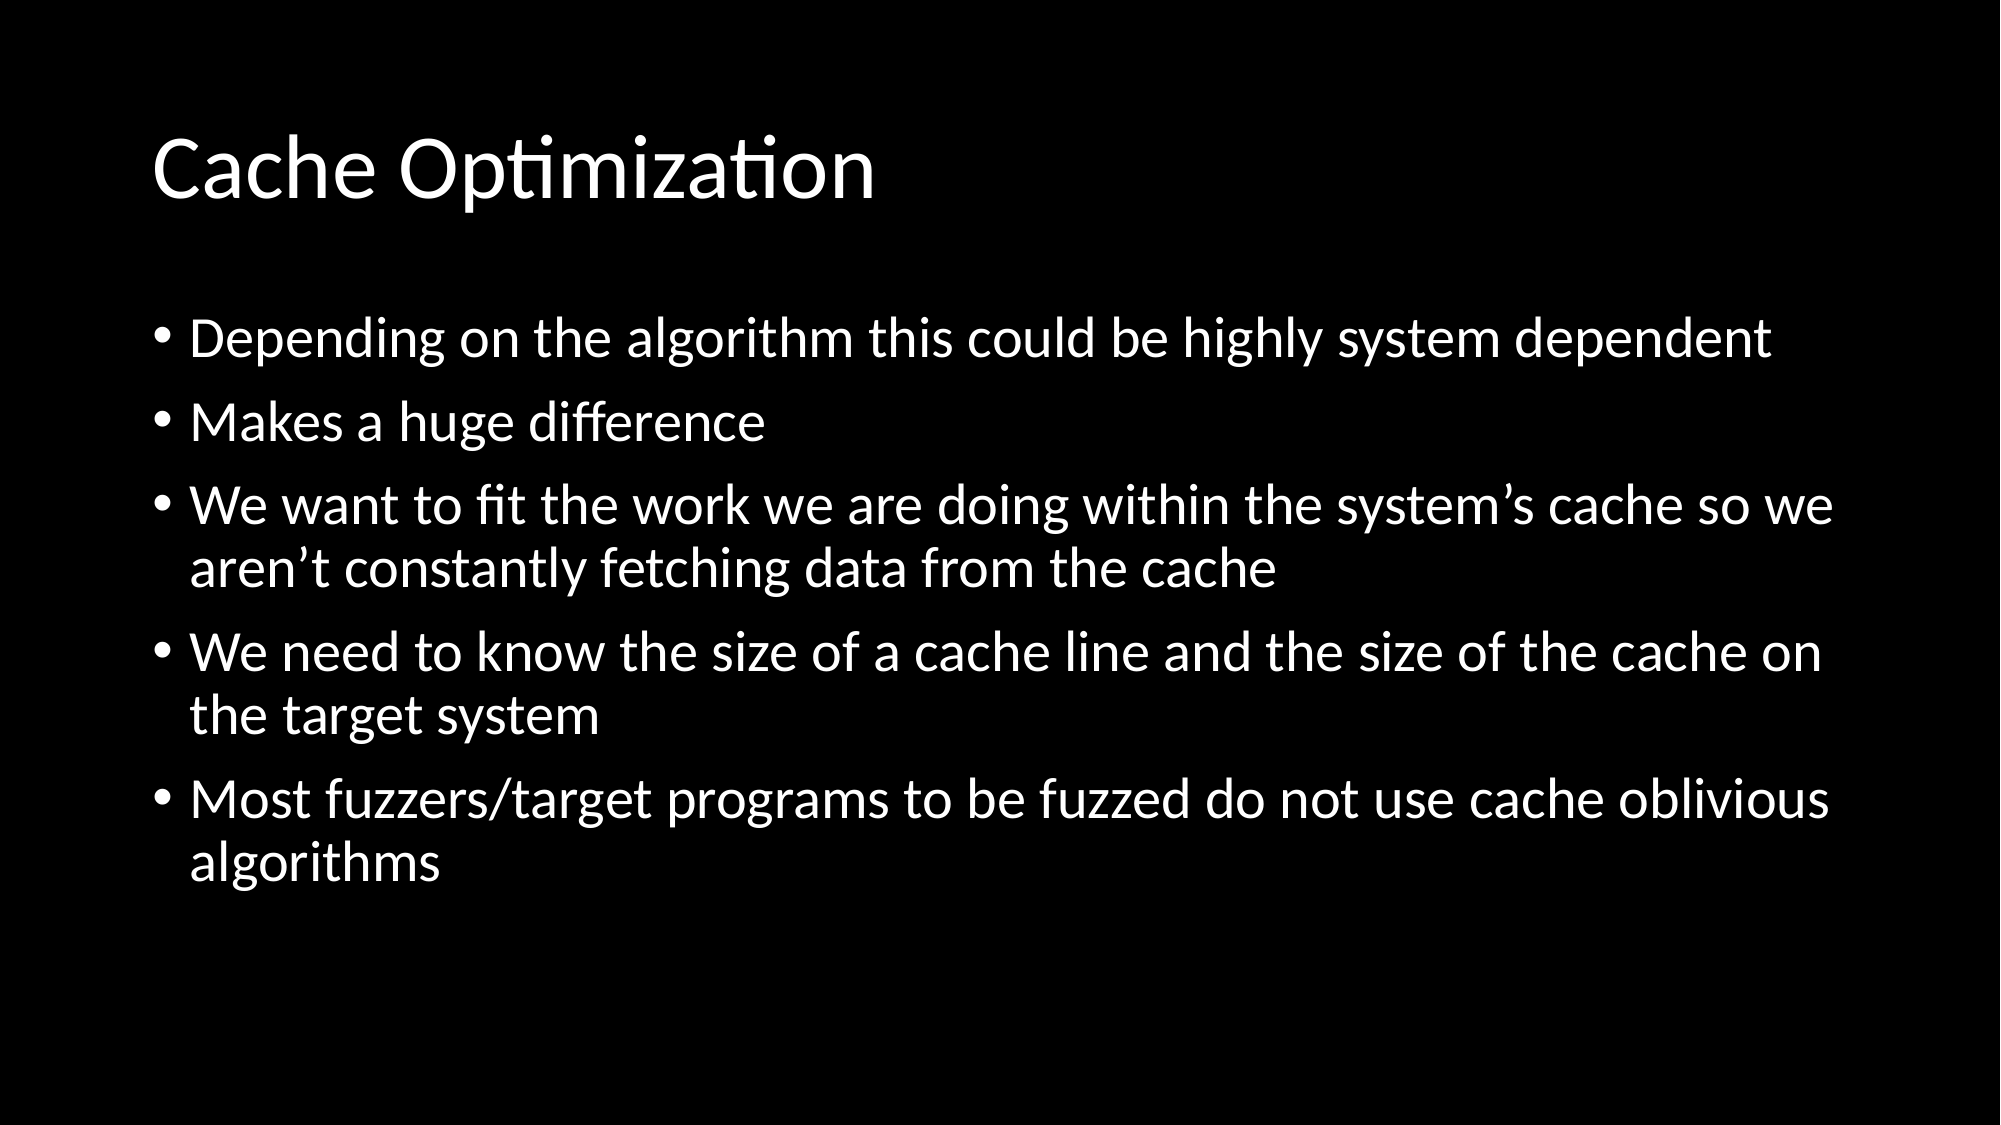

# Cache Optimization
Depending on the algorithm this could be highly system dependent
Makes a huge difference
We want to fit the work we are doing within the system’s cache so we aren’t constantly fetching data from the cache
We need to know the size of a cache line and the size of the cache on the target system
Most fuzzers/target programs to be fuzzed do not use cache oblivious algorithms